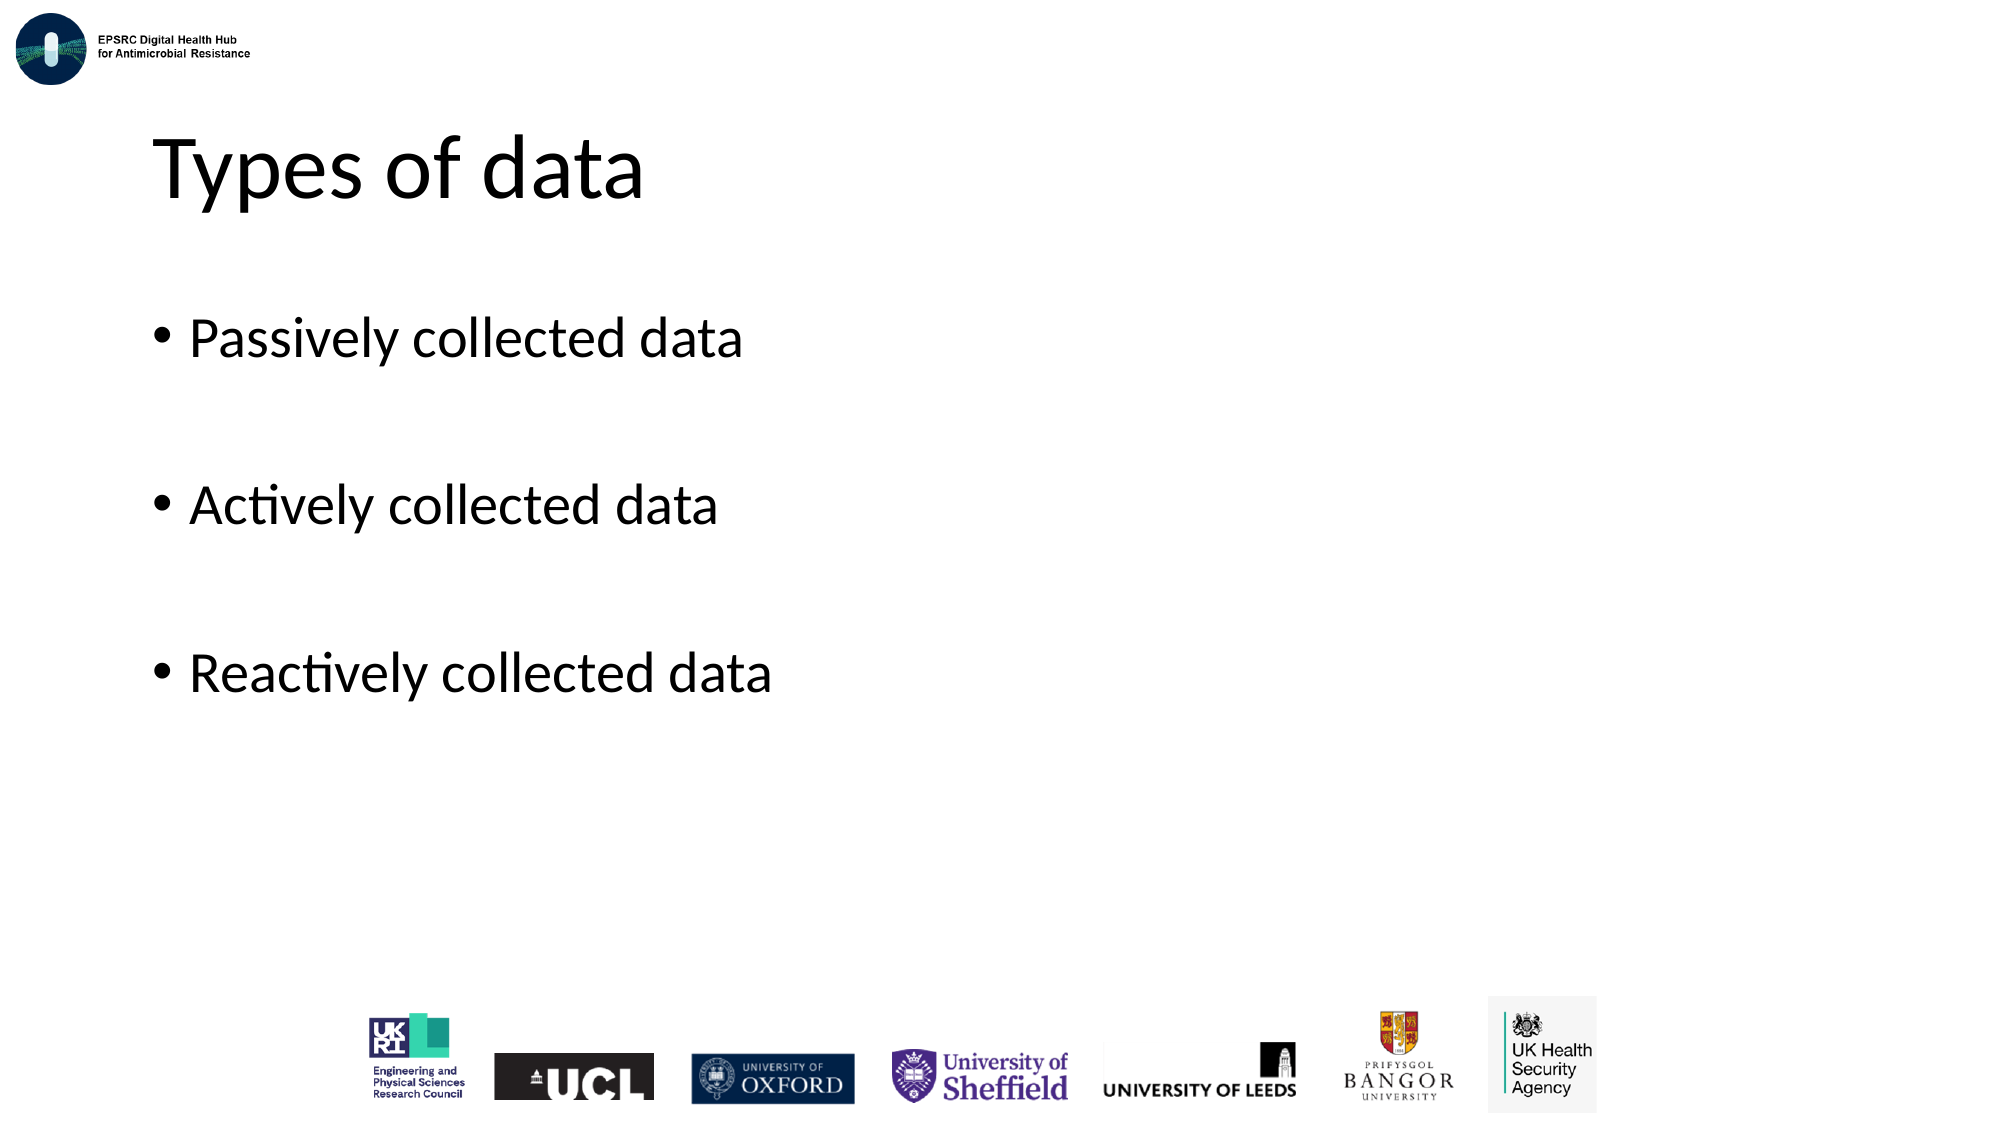

# Types of data
Passively collected data

Actively collected data

Reactively collected data